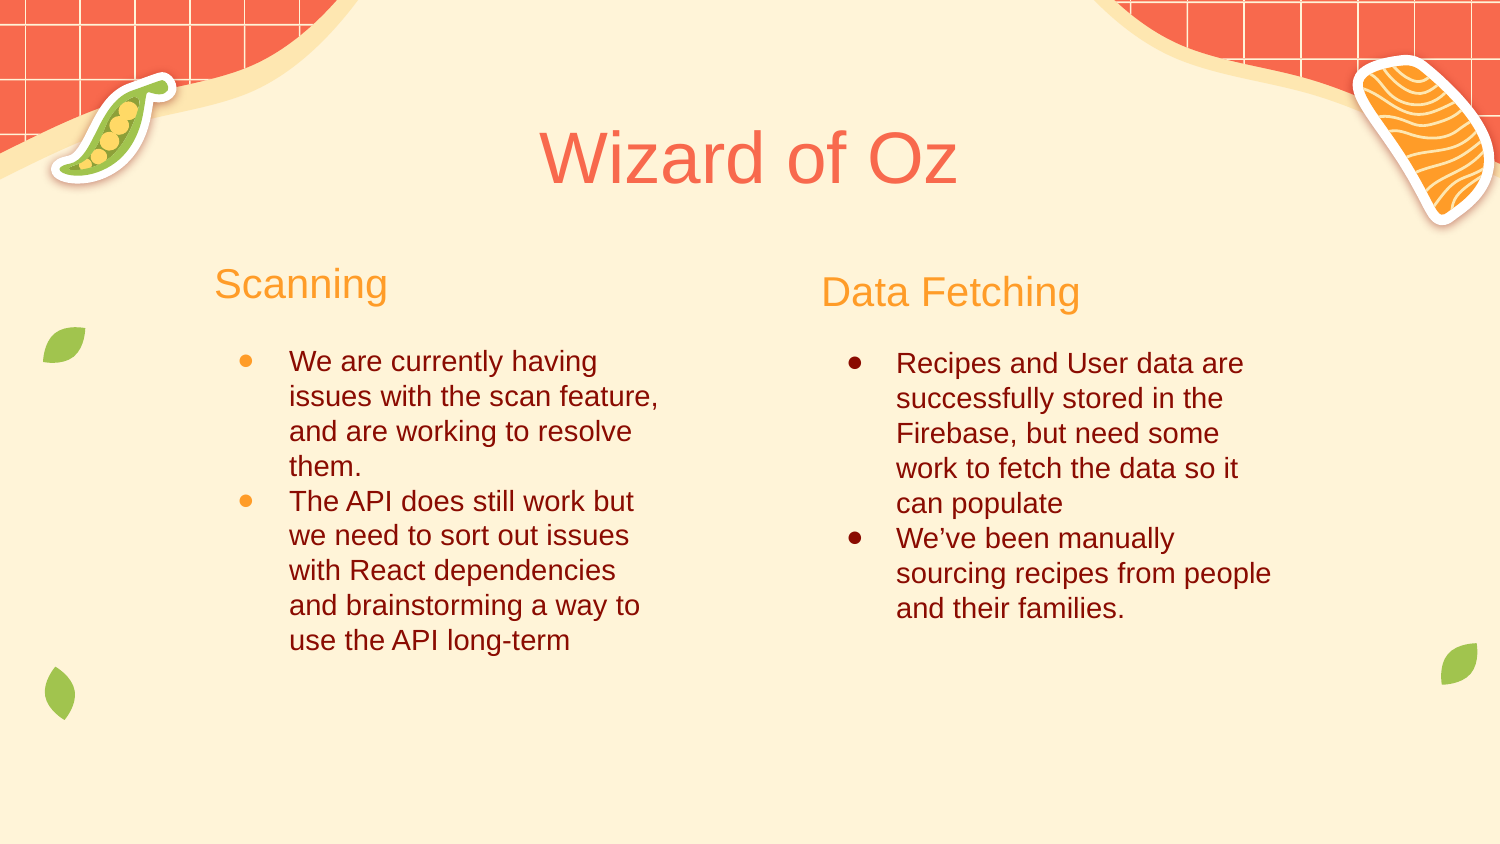

# Wizard of Oz
Data Fetching

Recipes and User data are successfully stored in the Firebase, but need some work to fetch the data so it can populate
We’ve been manually sourcing recipes from people and their families.
Scanning

We are currently having issues with the scan feature, and are working to resolve them.
The API does still work but we need to sort out issues with React dependencies and brainstorming a way to use the API long-term